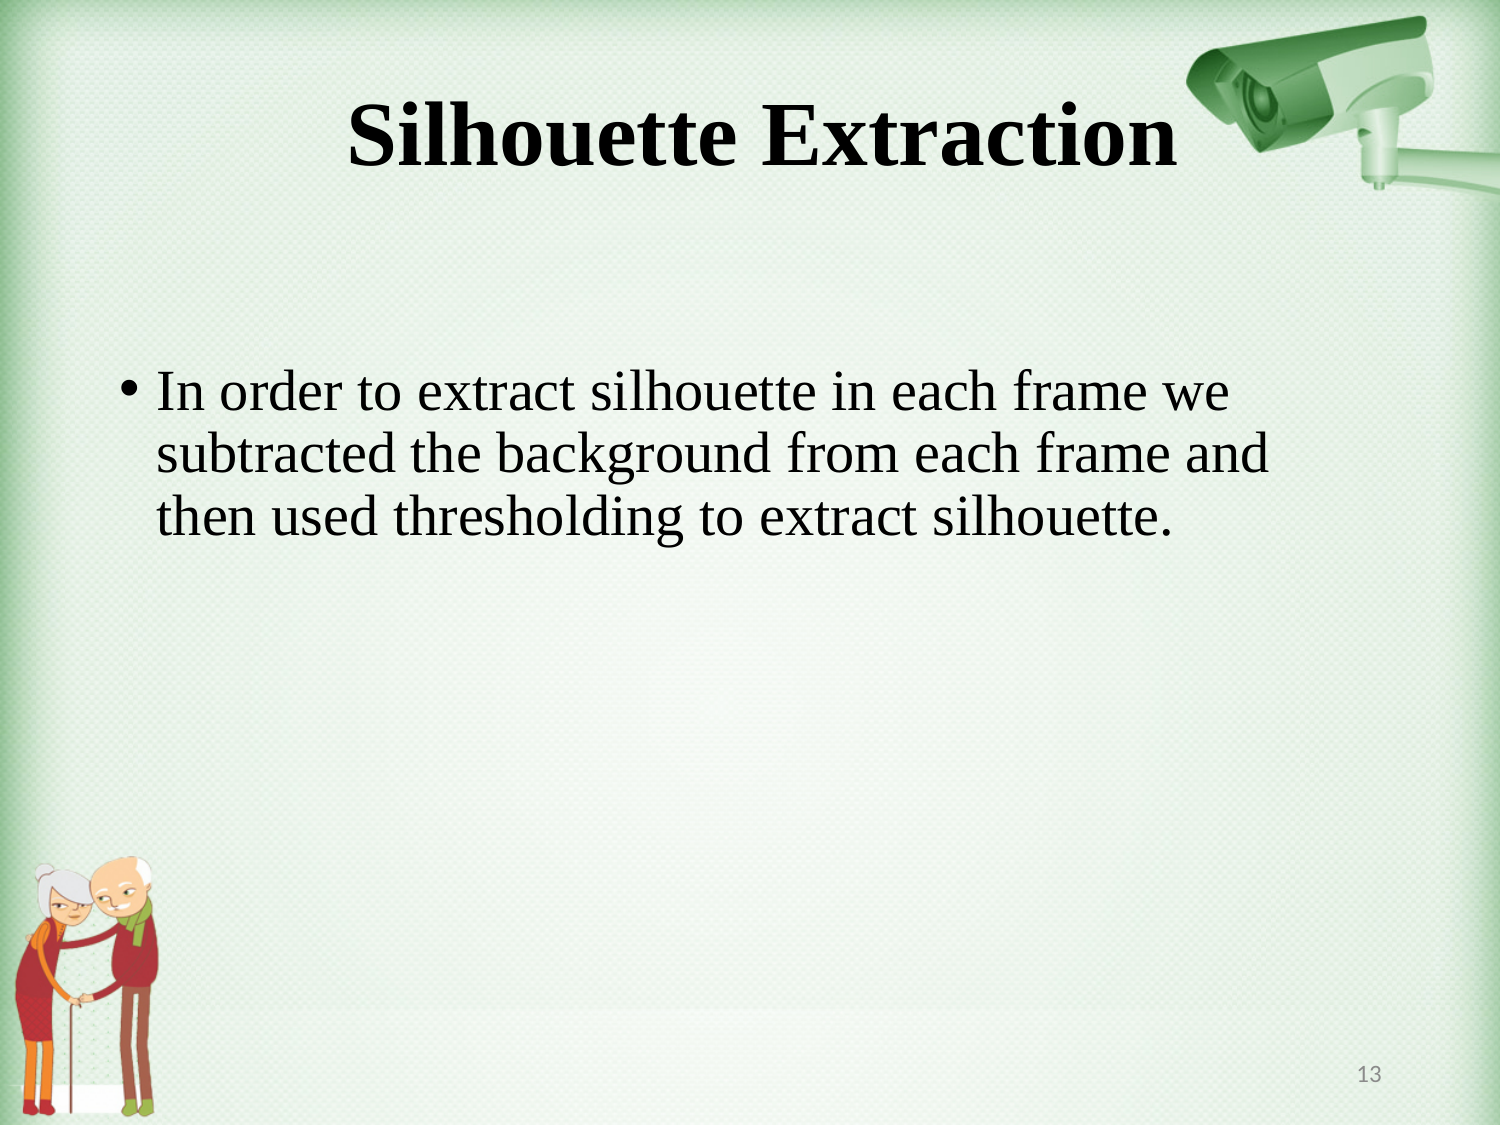

# Silhouette Extraction
In order to extract silhouette in each frame we subtracted the background from each frame and then used thresholding to extract silhouette.
13